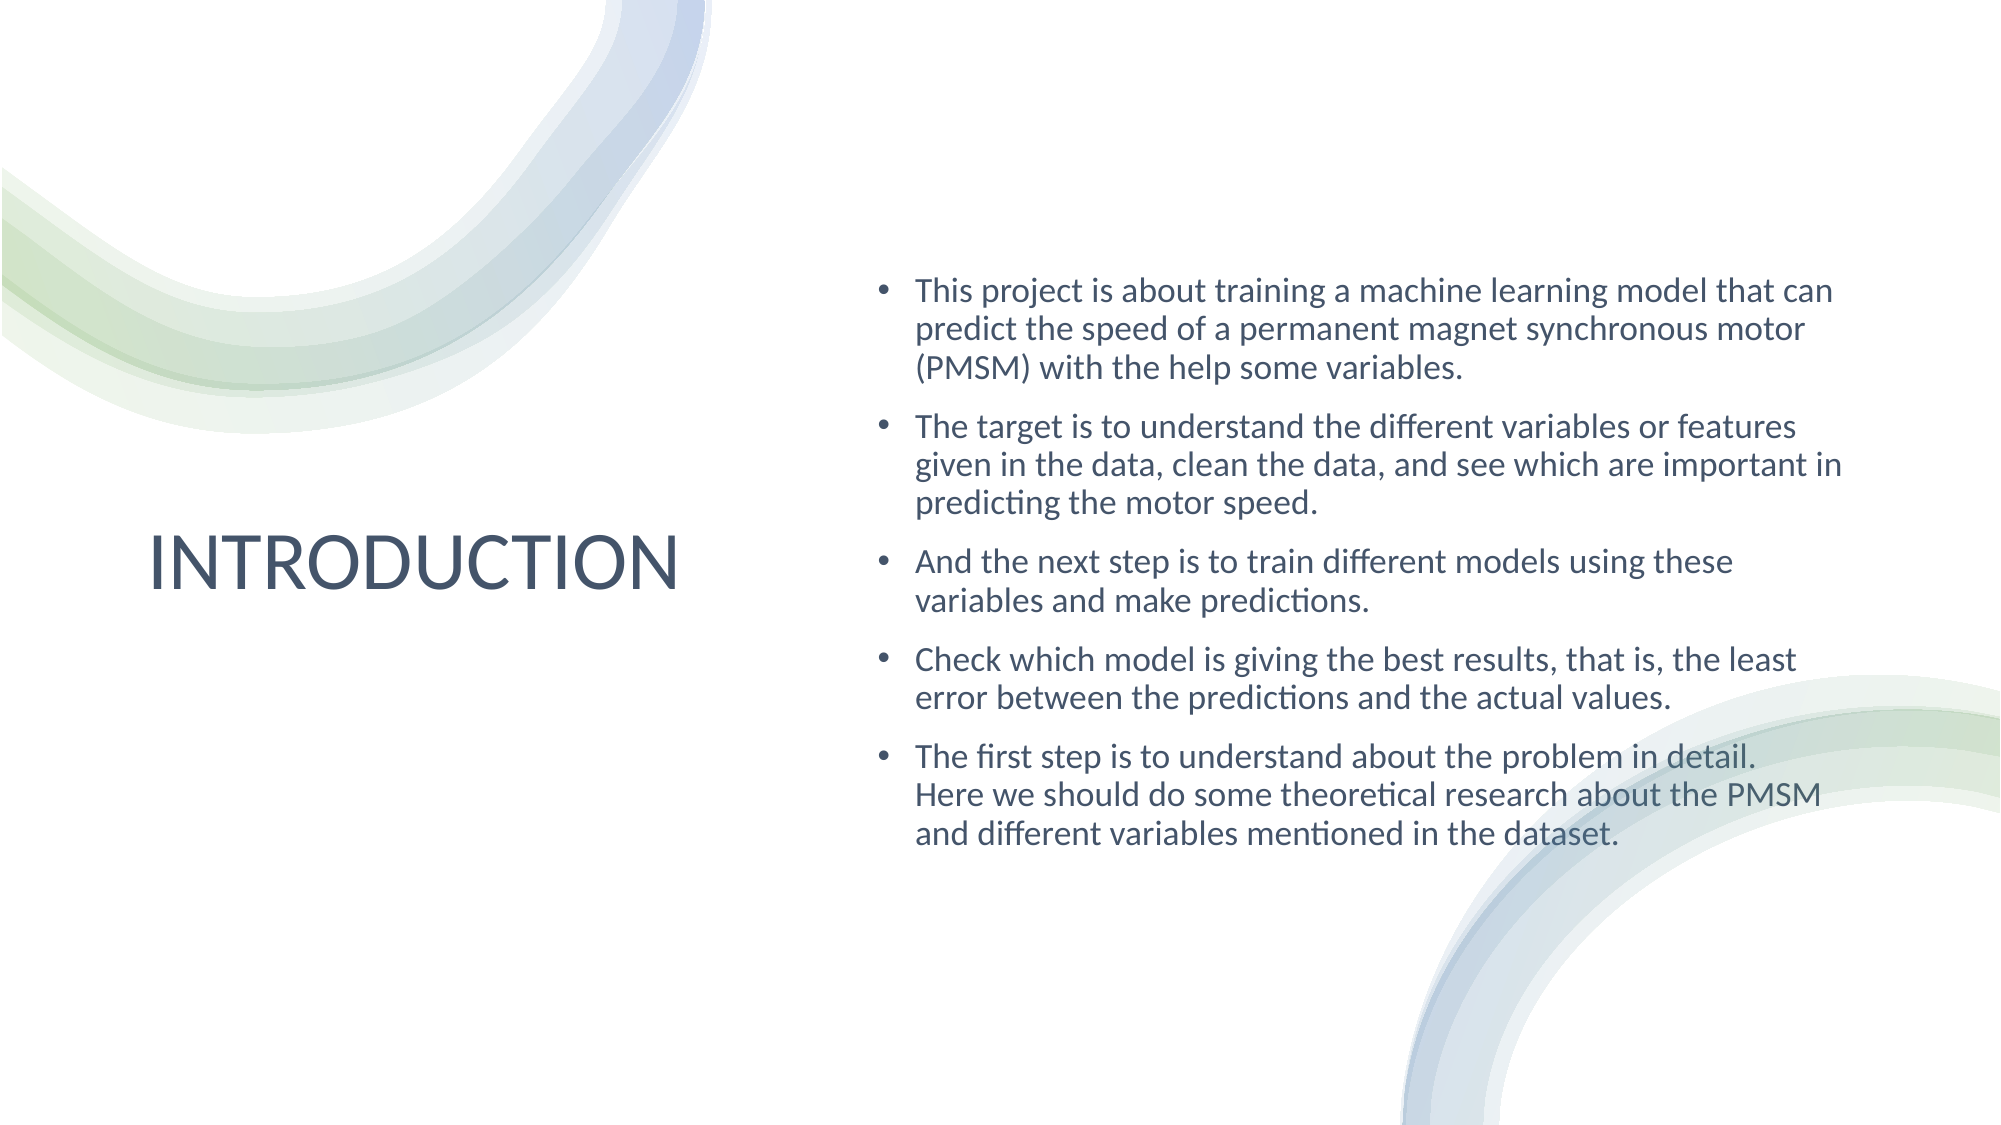

# INTRODUCTION
This project is about training a machine learning model that can predict the speed of a permanent magnet synchronous motor (PMSM) with the help some variables.
The target is to understand the different variables or features given in the data, clean the data, and see which are important in predicting the motor speed.
And the next step is to train different models using these variables and make predictions.
Check which model is giving the best results, that is, the least error between the predictions and the actual values.
The first step is to understand about the problem in detail. Here we should do some theoretical research about the PMSM and different variables mentioned in the dataset.